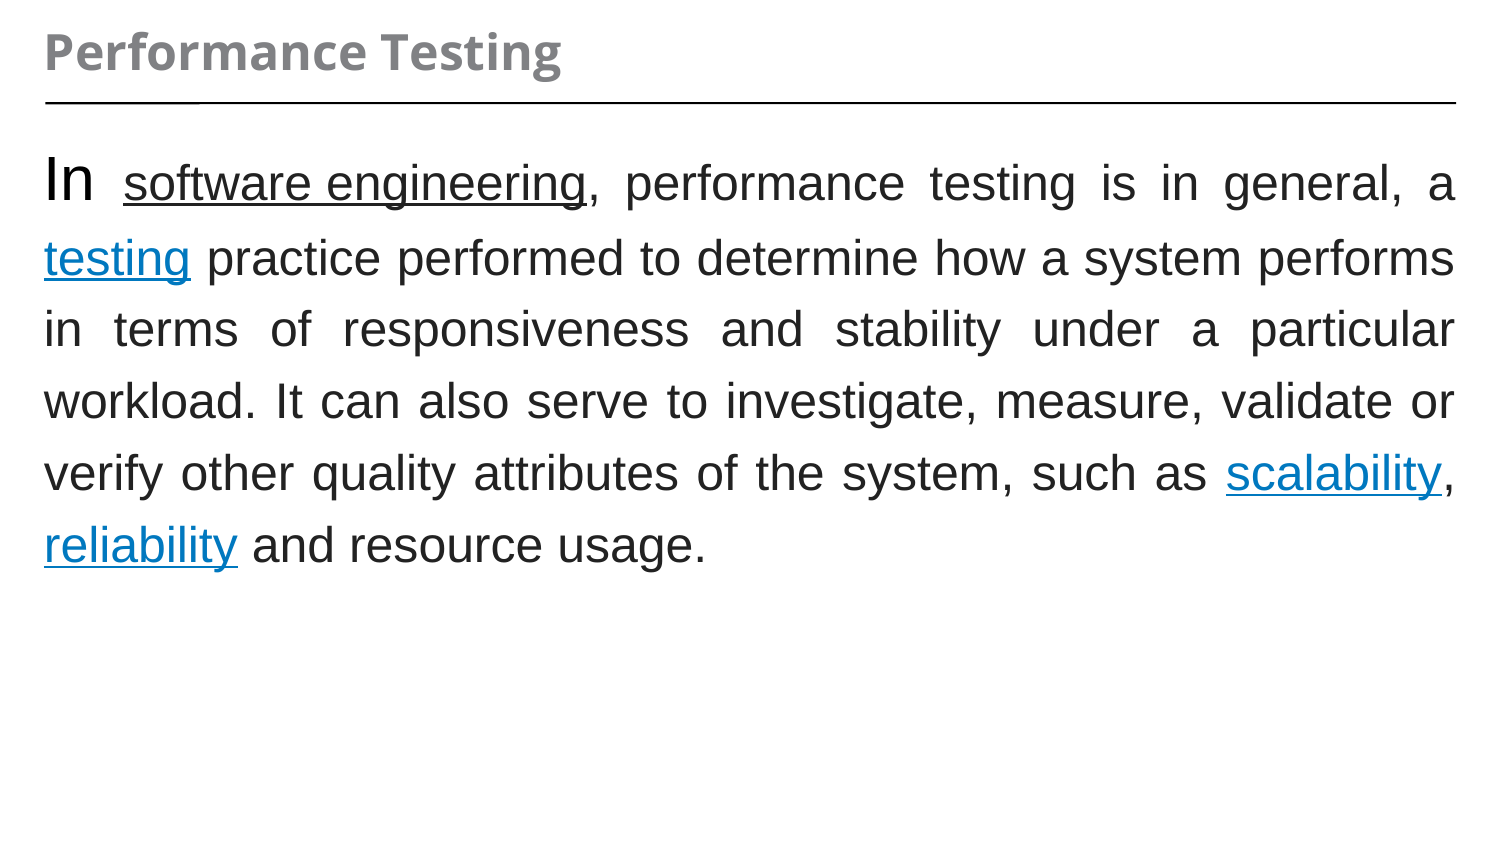

# Performance Testing
In software engineering, performance testing is in general, a testing practice performed to determine how a system performs in terms of responsiveness and stability under a particular workload. It can also serve to investigate, measure, validate or verify other quality attributes of the system, such as scalability, reliability and resource usage.